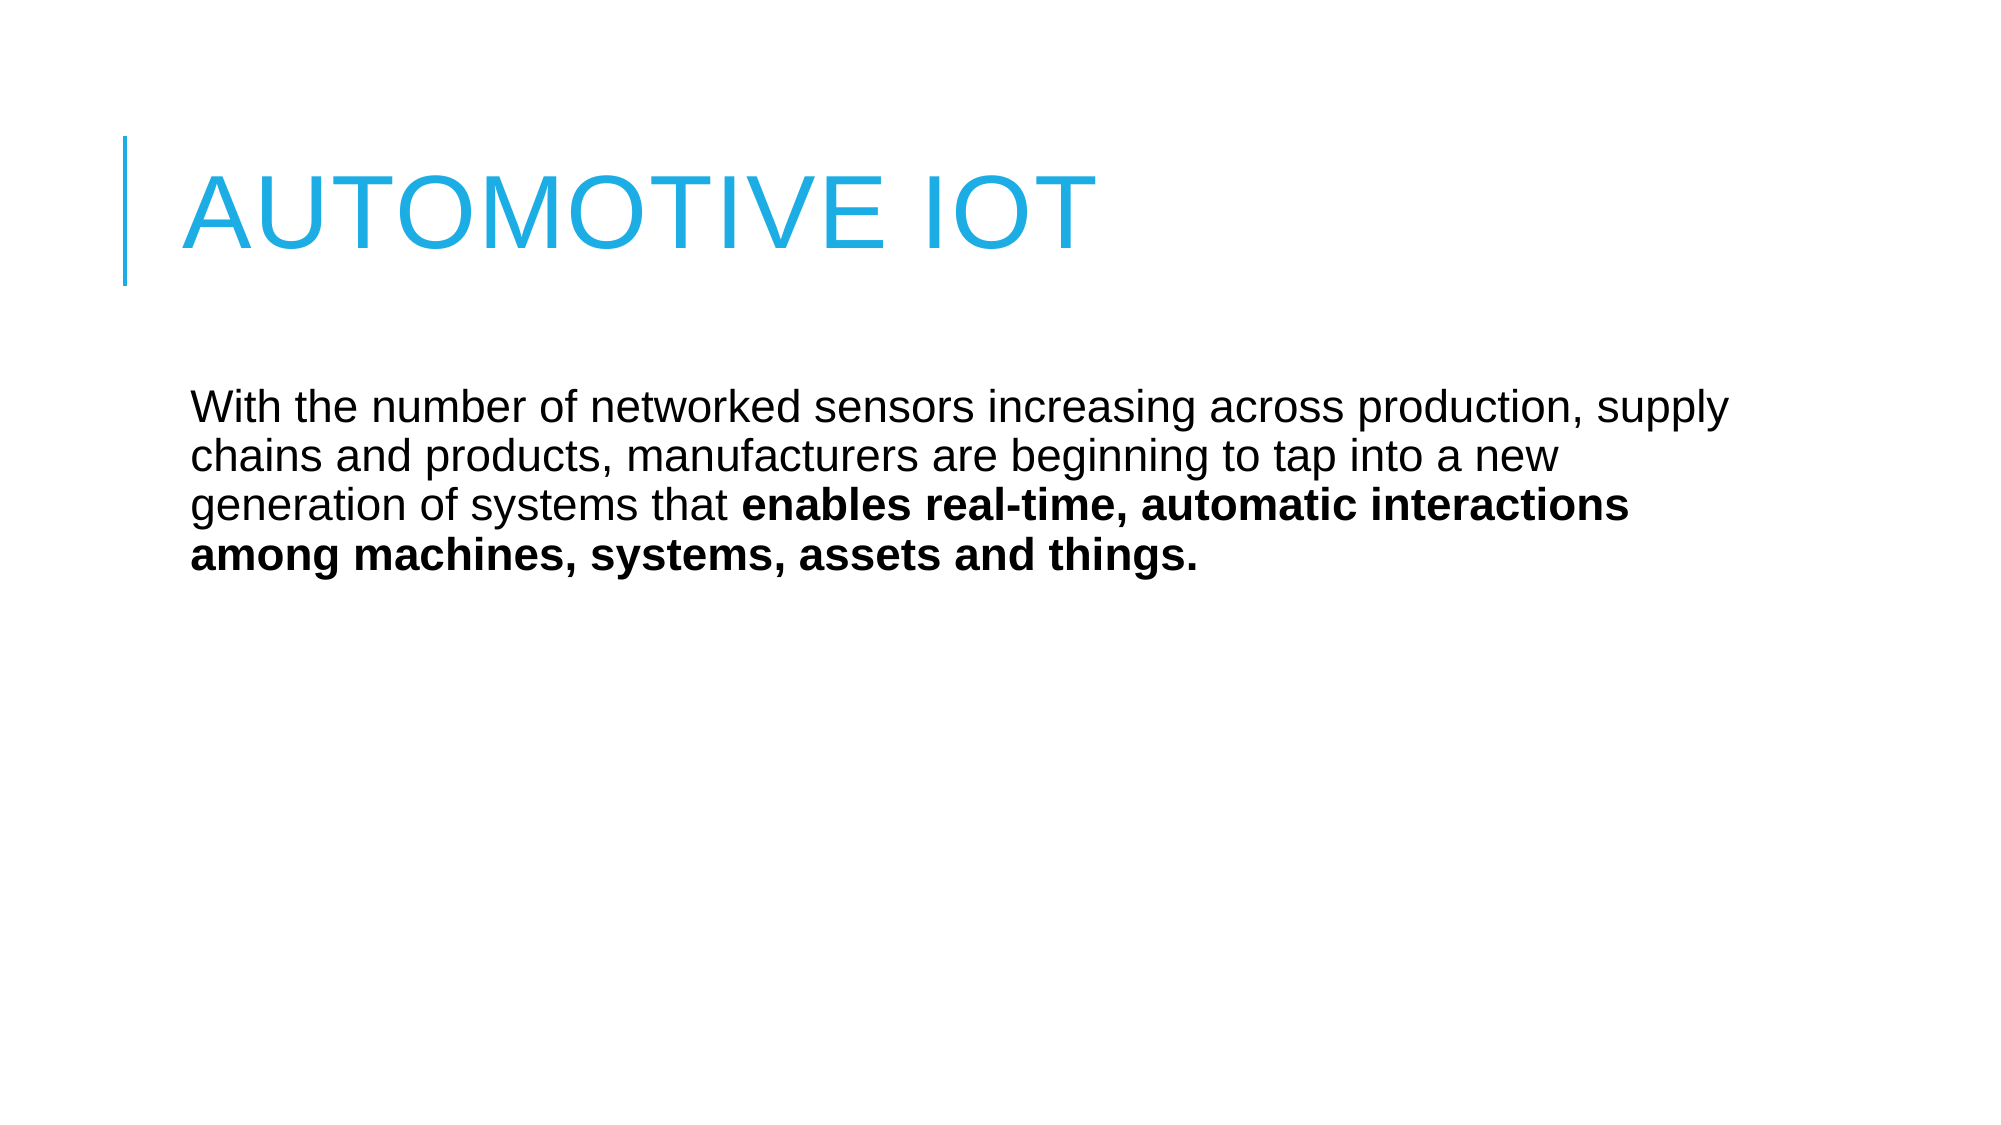

# Automotive IoT
With the number of networked sensors increasing across production, supply chains and products, manufacturers are beginning to tap into a new generation of systems that enables real-time, automatic interactions among machines, systems, assets and things.